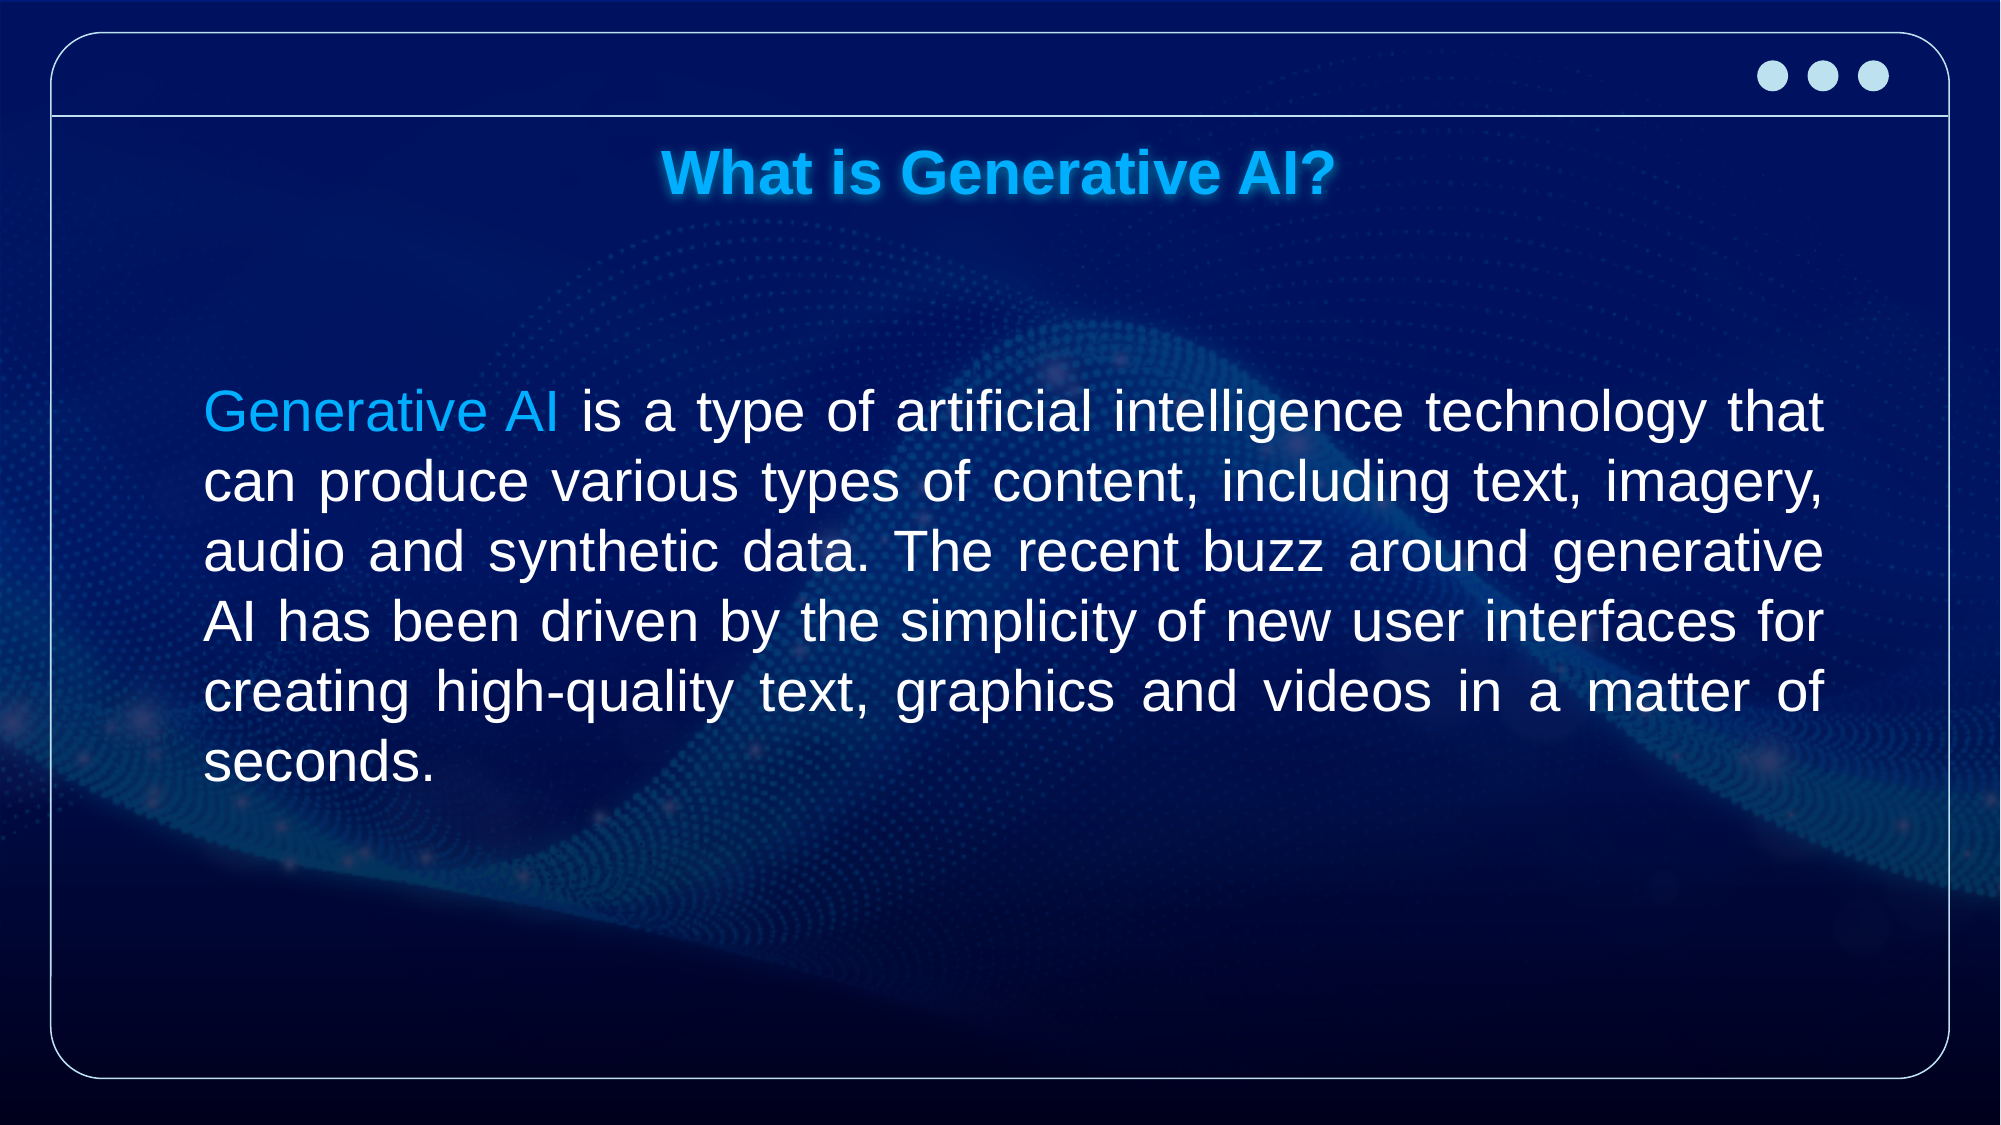

# What is Generative AI?
Generative AI is a type of artificial intelligence technology that can produce various types of content, including text, imagery, audio and synthetic data. The recent buzz around generative AI has been driven by the simplicity of new user interfaces for creating high-quality text, graphics and videos in a matter of seconds.